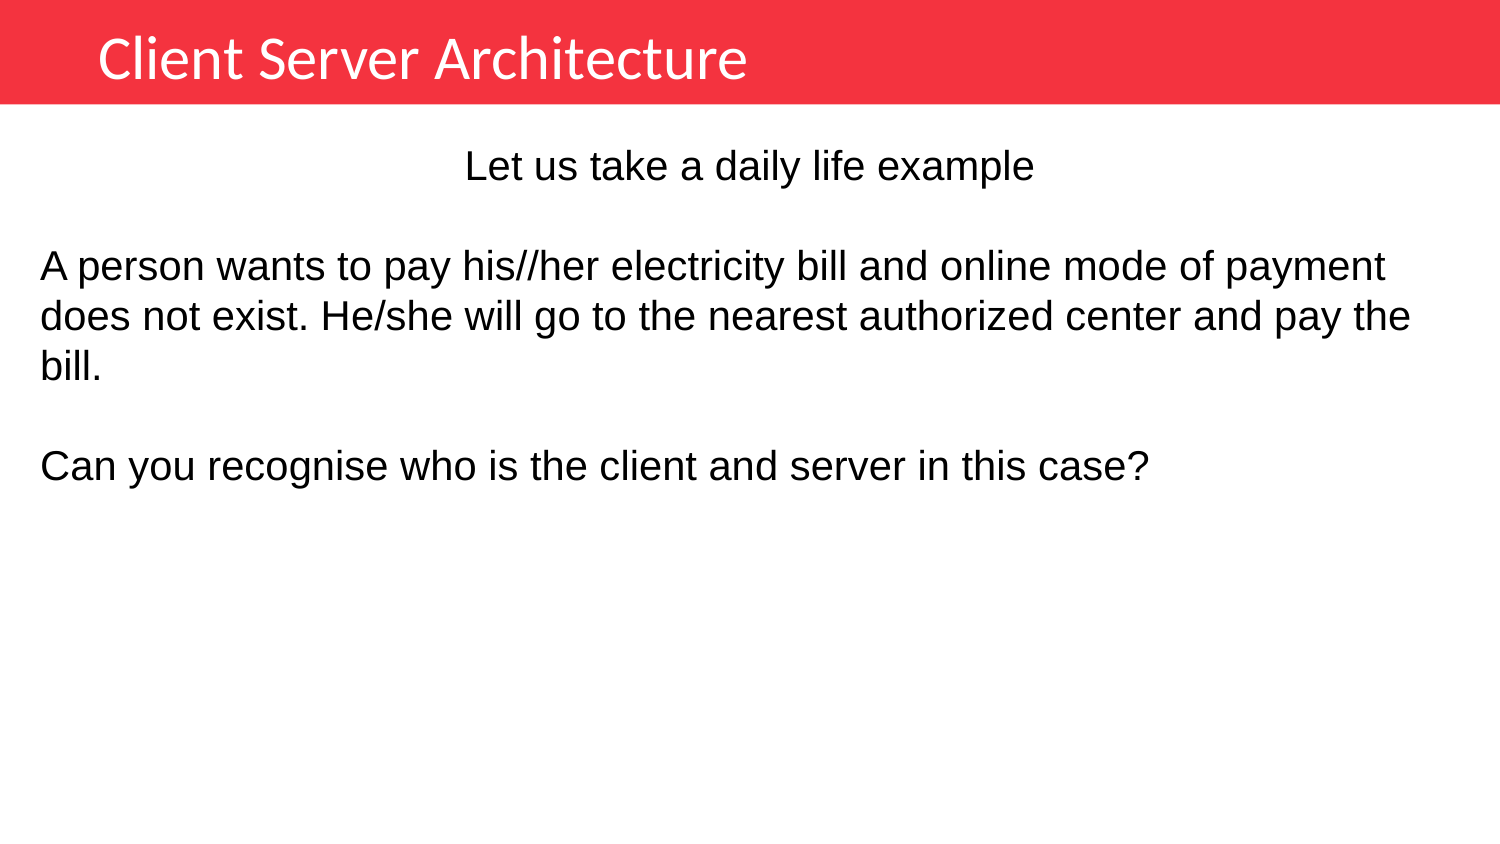

Client Server Architecture

Let us take a daily life example

A person wants to pay his//her electricity bill and online mode of payment does not exist. He/she will go to the nearest authorized center and pay the bill.

Can you recognise who is the client and server in this case?